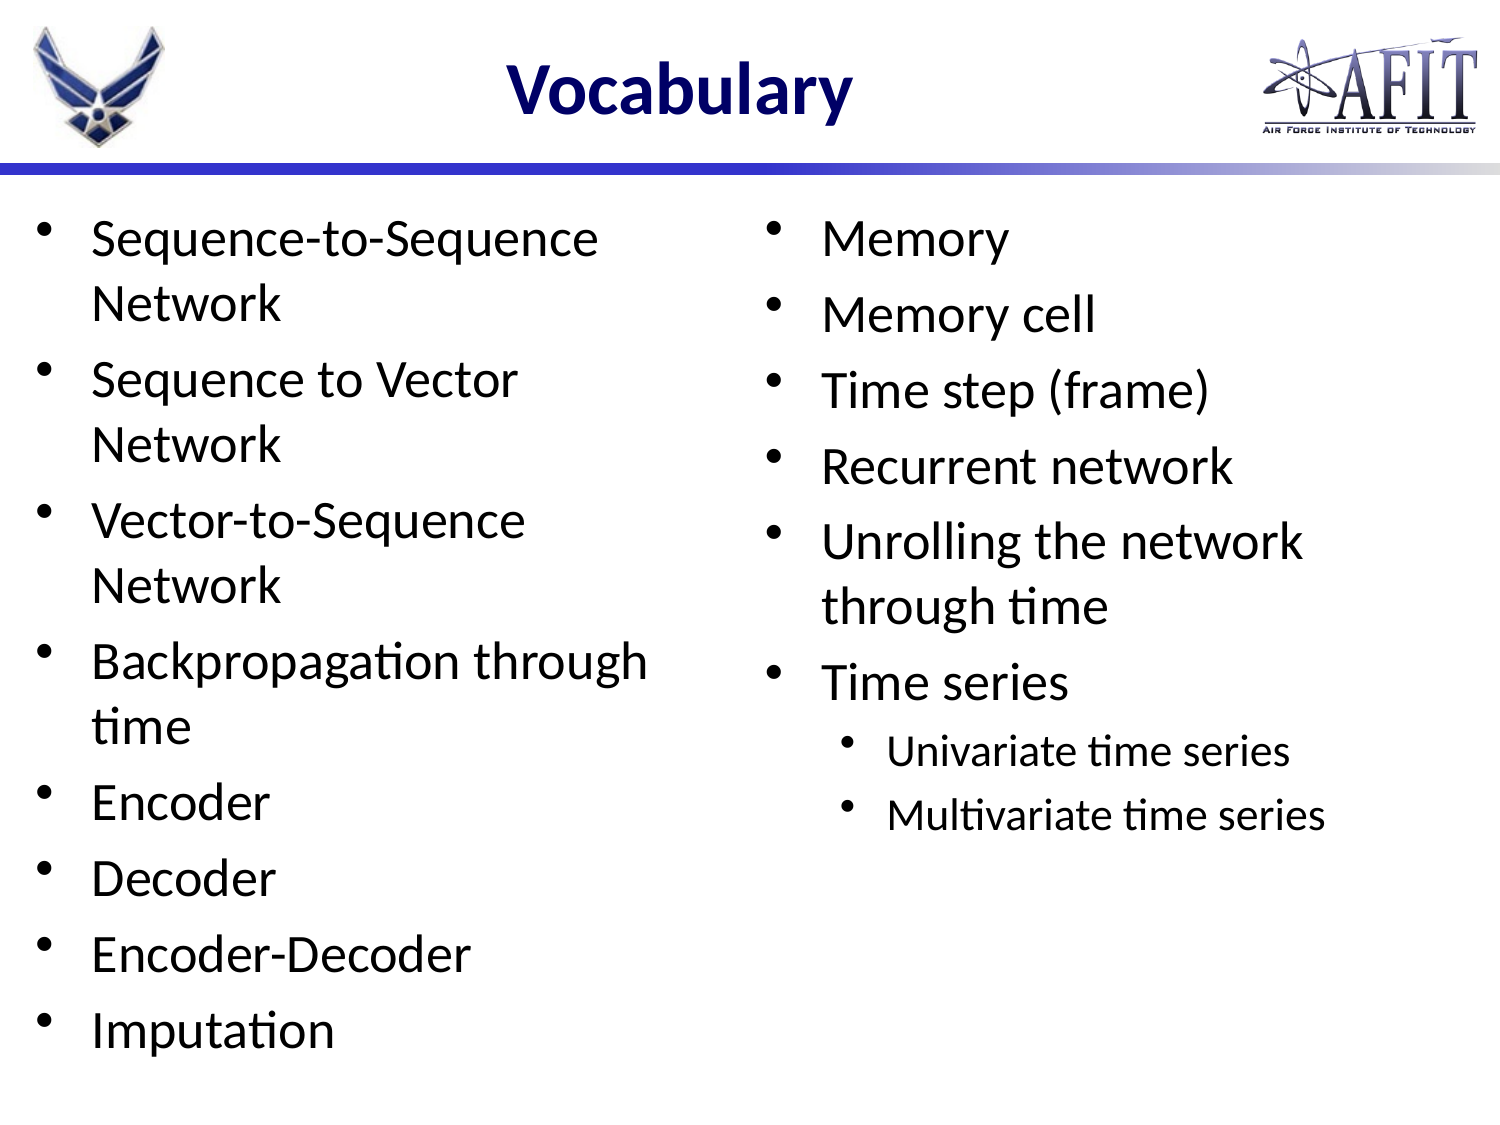

# Vocabulary
Memory
Memory cell
Time step (frame)
Recurrent network
Unrolling the network through time
Time series
Univariate time series
Multivariate time series

Sequence-to-Sequence Network
Sequence to Vector Network
Vector-to-Sequence Network
Backpropagation through time
Encoder
Decoder
Encoder-Decoder
Imputation